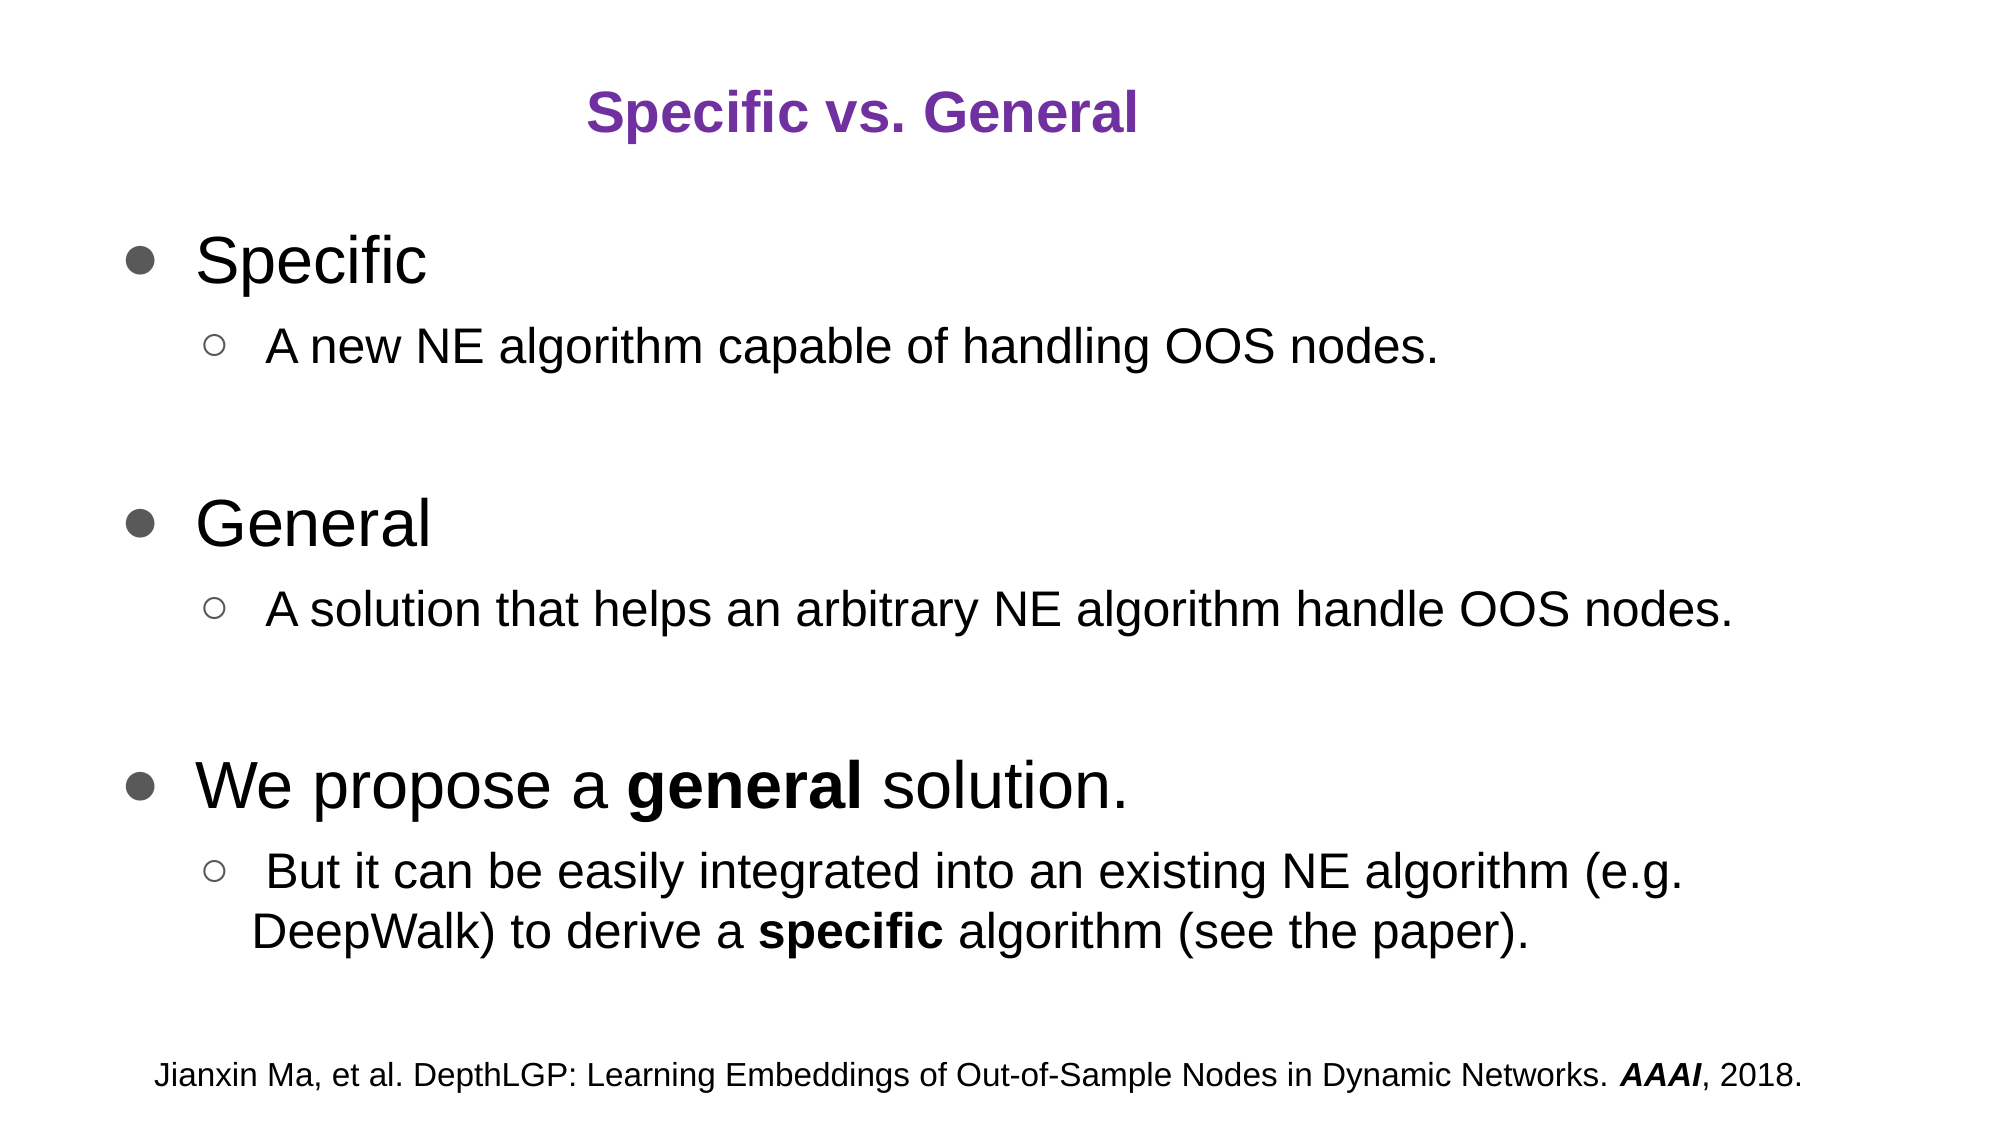

# Specific vs. General
 Specific
 A new NE algorithm capable of handling OOS nodes.

 General
 A solution that helps an arbitrary NE algorithm handle OOS nodes.

 We propose a general solution.
 But it can be easily integrated into an existing NE algorithm (e.g. DeepWalk) to derive a specific algorithm (see the paper).
Jianxin Ma, et al. DepthLGP: Learning Embeddings of Out-of-Sample Nodes in Dynamic Networks. AAAI, 2018.